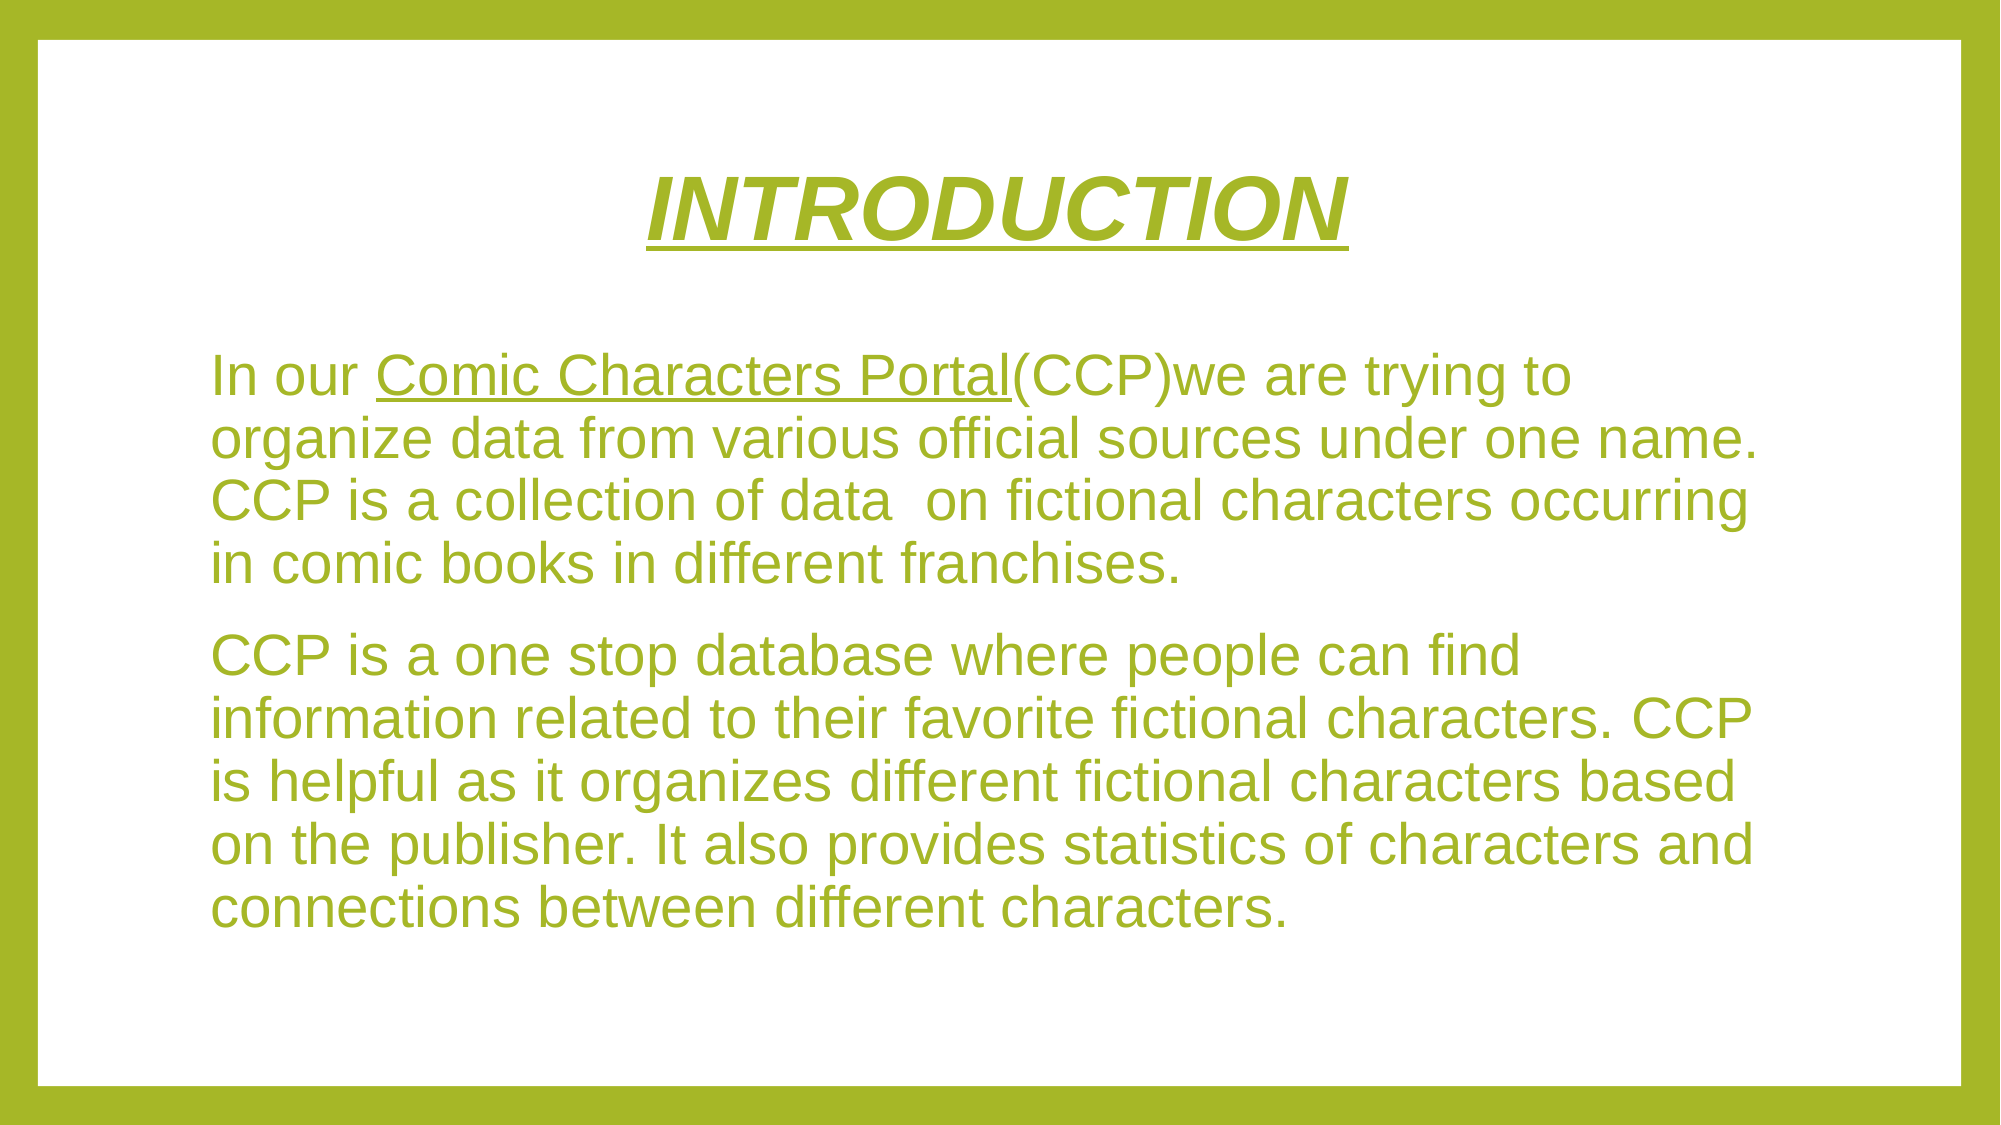

# INTRODUCTION
In our Comic Characters Portal(CCP)we are trying to organize data from various official sources under one name.  CCP is a collection of data  on fictional characters occurring in comic books in different franchises.
CCP is a one stop database where people can find information related to their favorite fictional characters. CCP is helpful as it organizes different fictional characters based on the publisher. It also provides statistics of characters and connections between different characters.